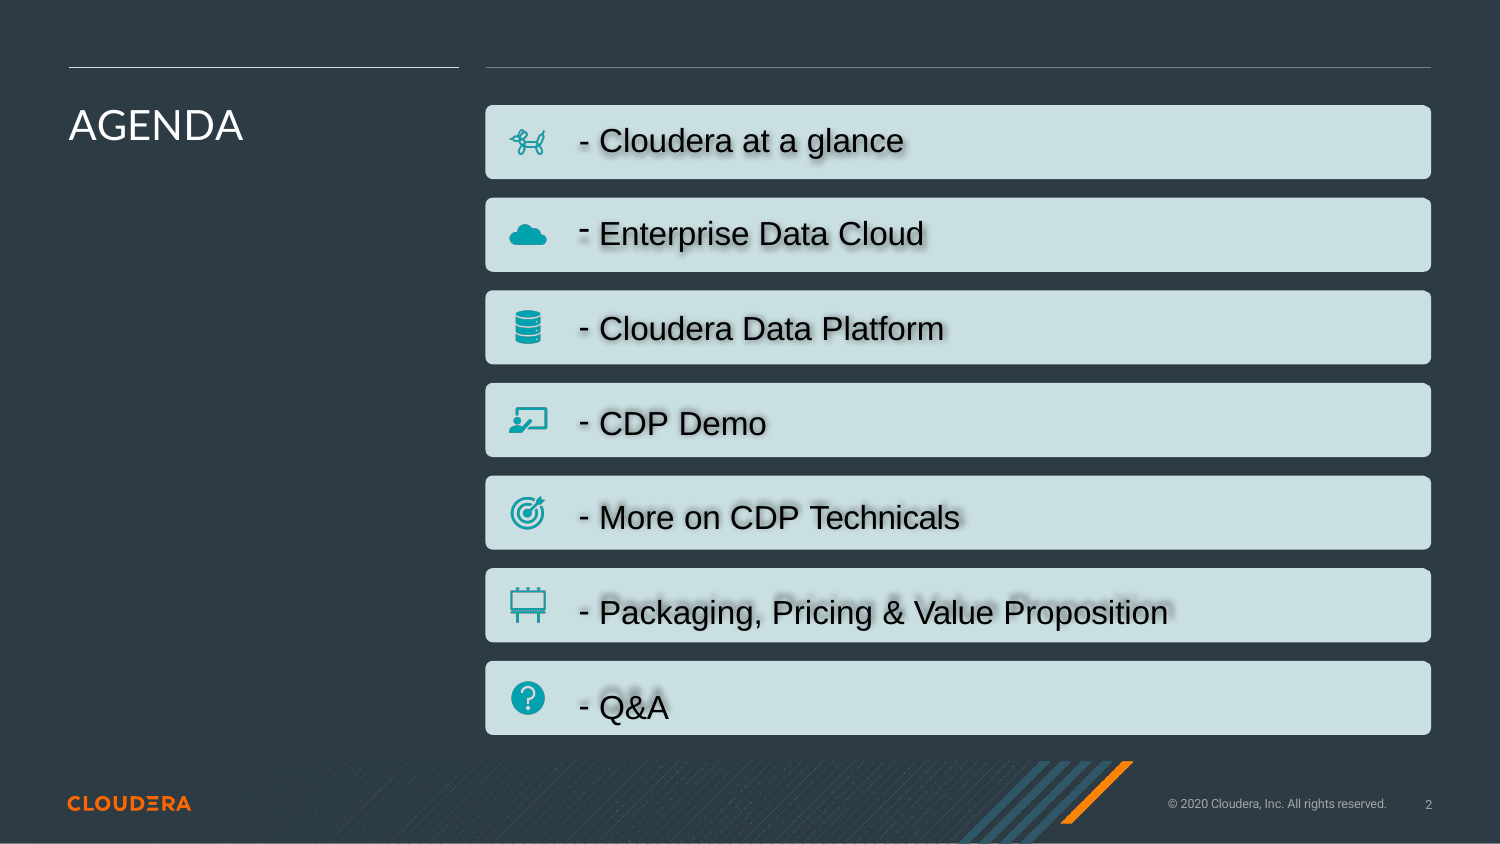

# AGENDA

- Cloudera at a glance

Enterprise Data Cloud

Cloudera Data Platform

CDP Demo

More on CDP Technicals

Packaging, Pricing & Value Proposition

Q&A
© 2020 Cloudera, Inc. All rights reserved.
2